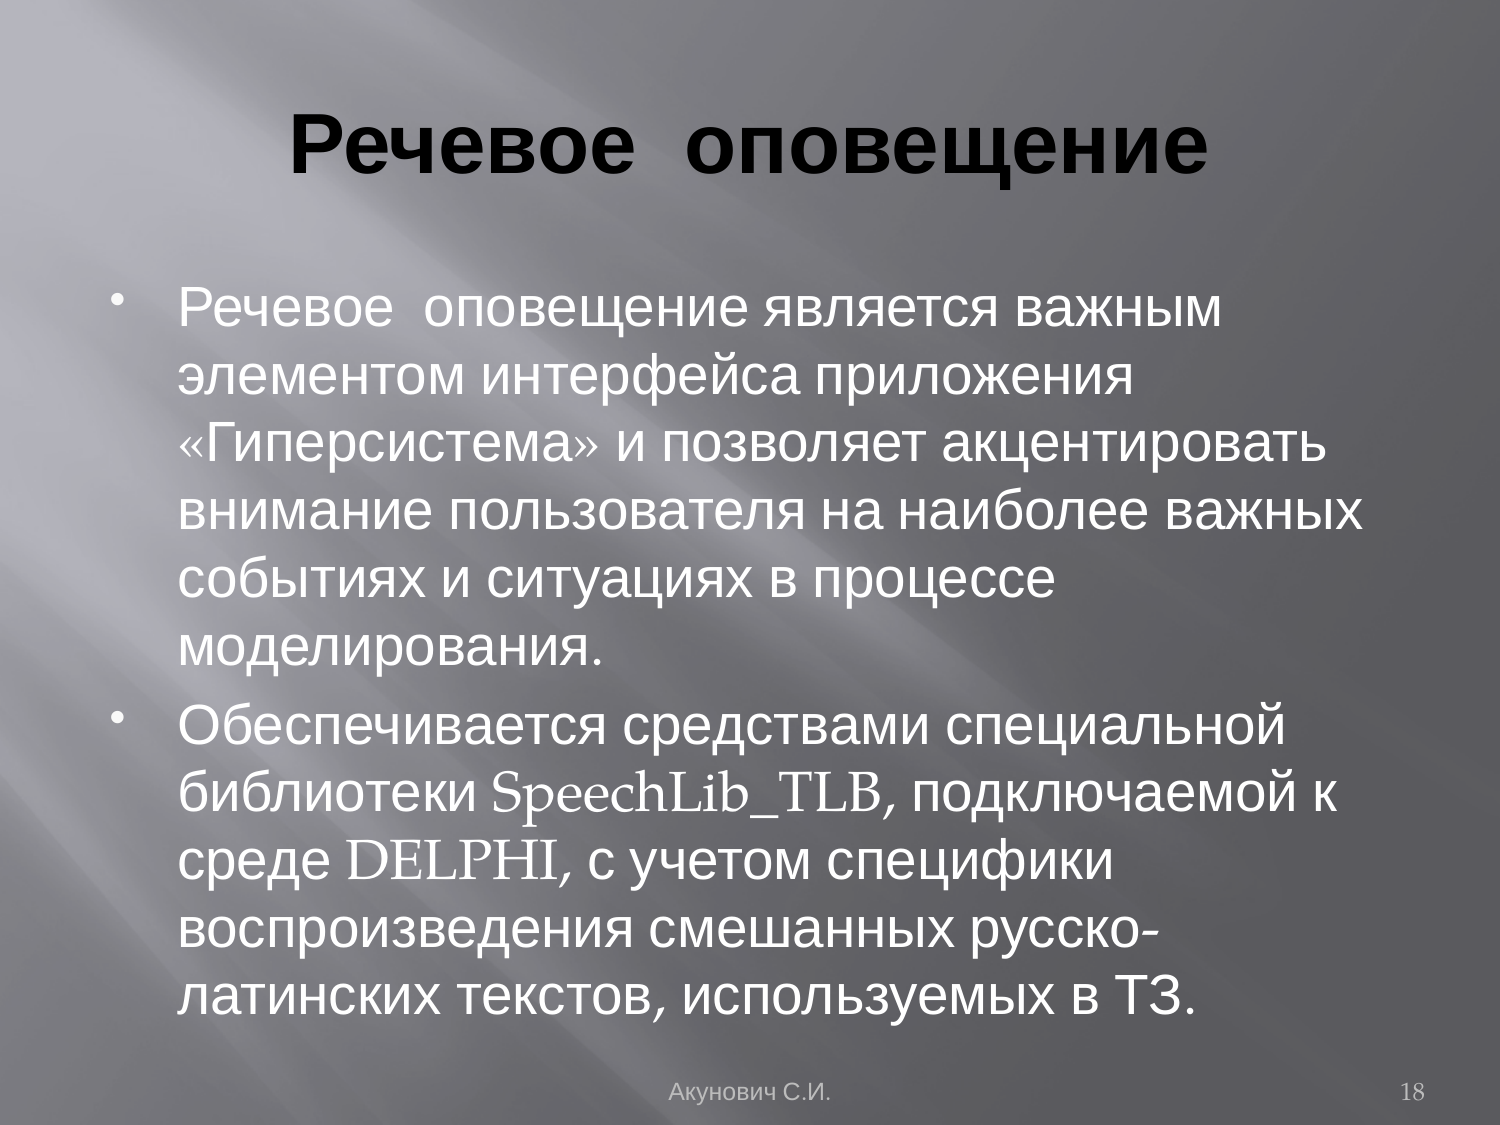

# Речевое  оповещение
Речевое  оповещение является важным элементом интерфейса приложения «Гиперсистема» и позволяет акцентировать внимание пользователя на наиболее важных событиях и ситуациях в процессе моделирования.
Обеспечивается средствами специальной библиотеки SpeechLib_TLB, подключаемой к среде DELPHI, с учетом специфики воспроизведения смешанных русско-латинских текстов, используемых в ТЗ.
Акунович С.И.
18